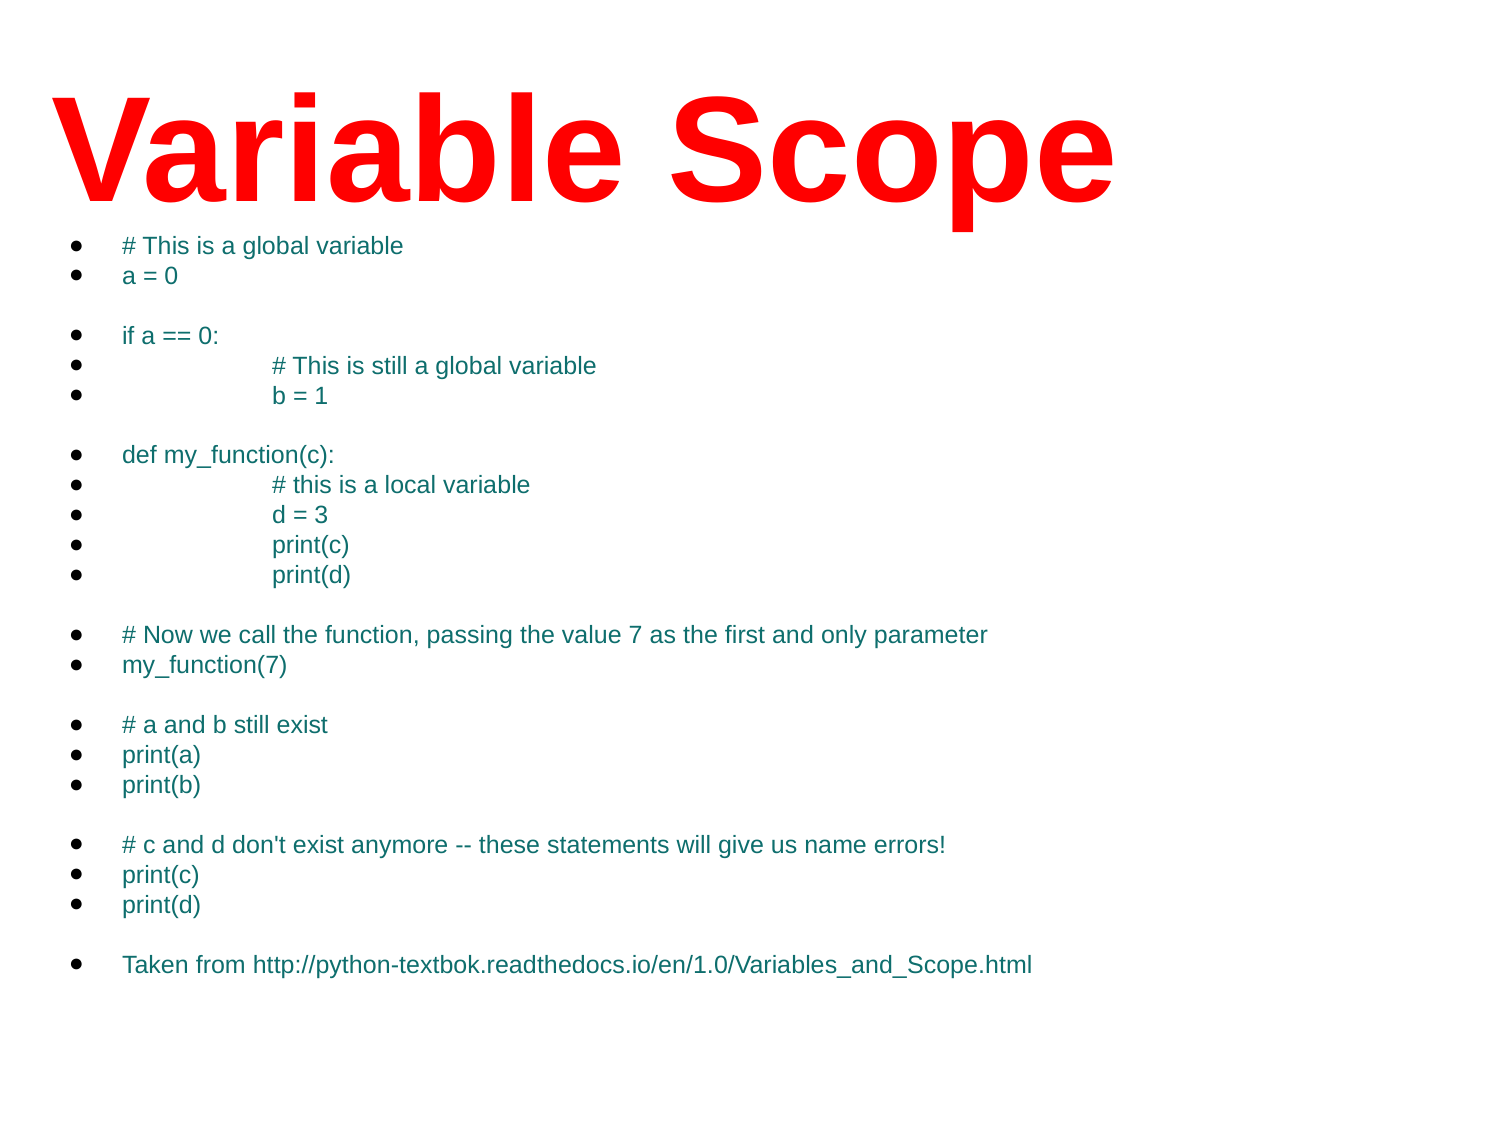

# Variable Scope
# This is a global variable
a = 0

if a == 0:
	# This is still a global variable
   	b = 1

def my_function(c):
	# this is a local variable
	d = 3
	print(c)
	print(d)

# Now we call the function, passing the value 7 as the first and only parameter
my_function(7)

# a and b still exist
print(a)
print(b)

# c and d don't exist anymore -- these statements will give us name errors!
print(c)
print(d)

Taken from http://python-textbok.readthedocs.io/en/1.0/Variables_and_Scope.html